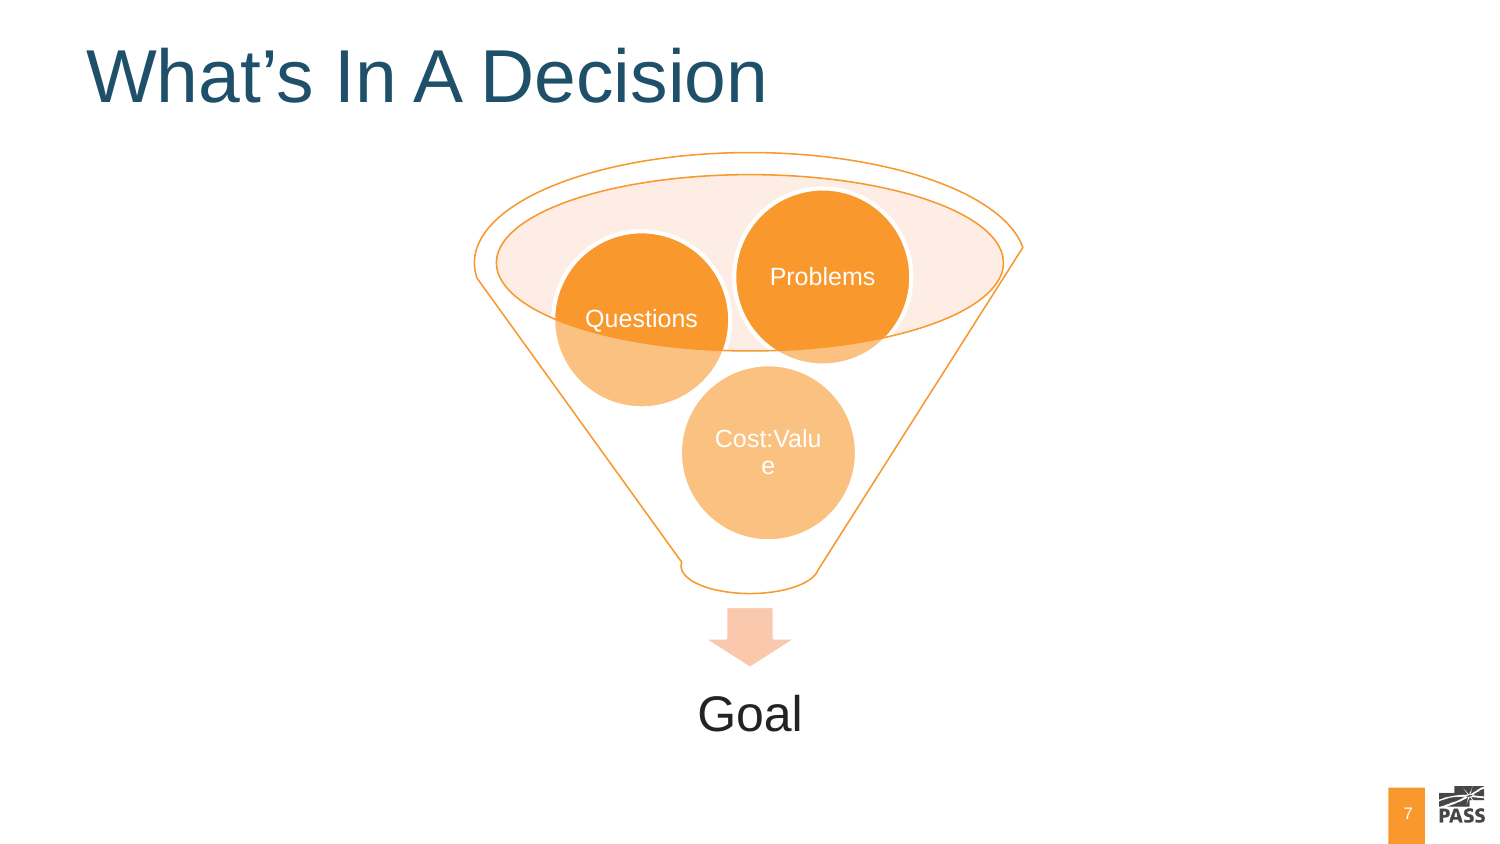

# What’s In A Decision
Goal
Cost:Value
Questions
Problems
7